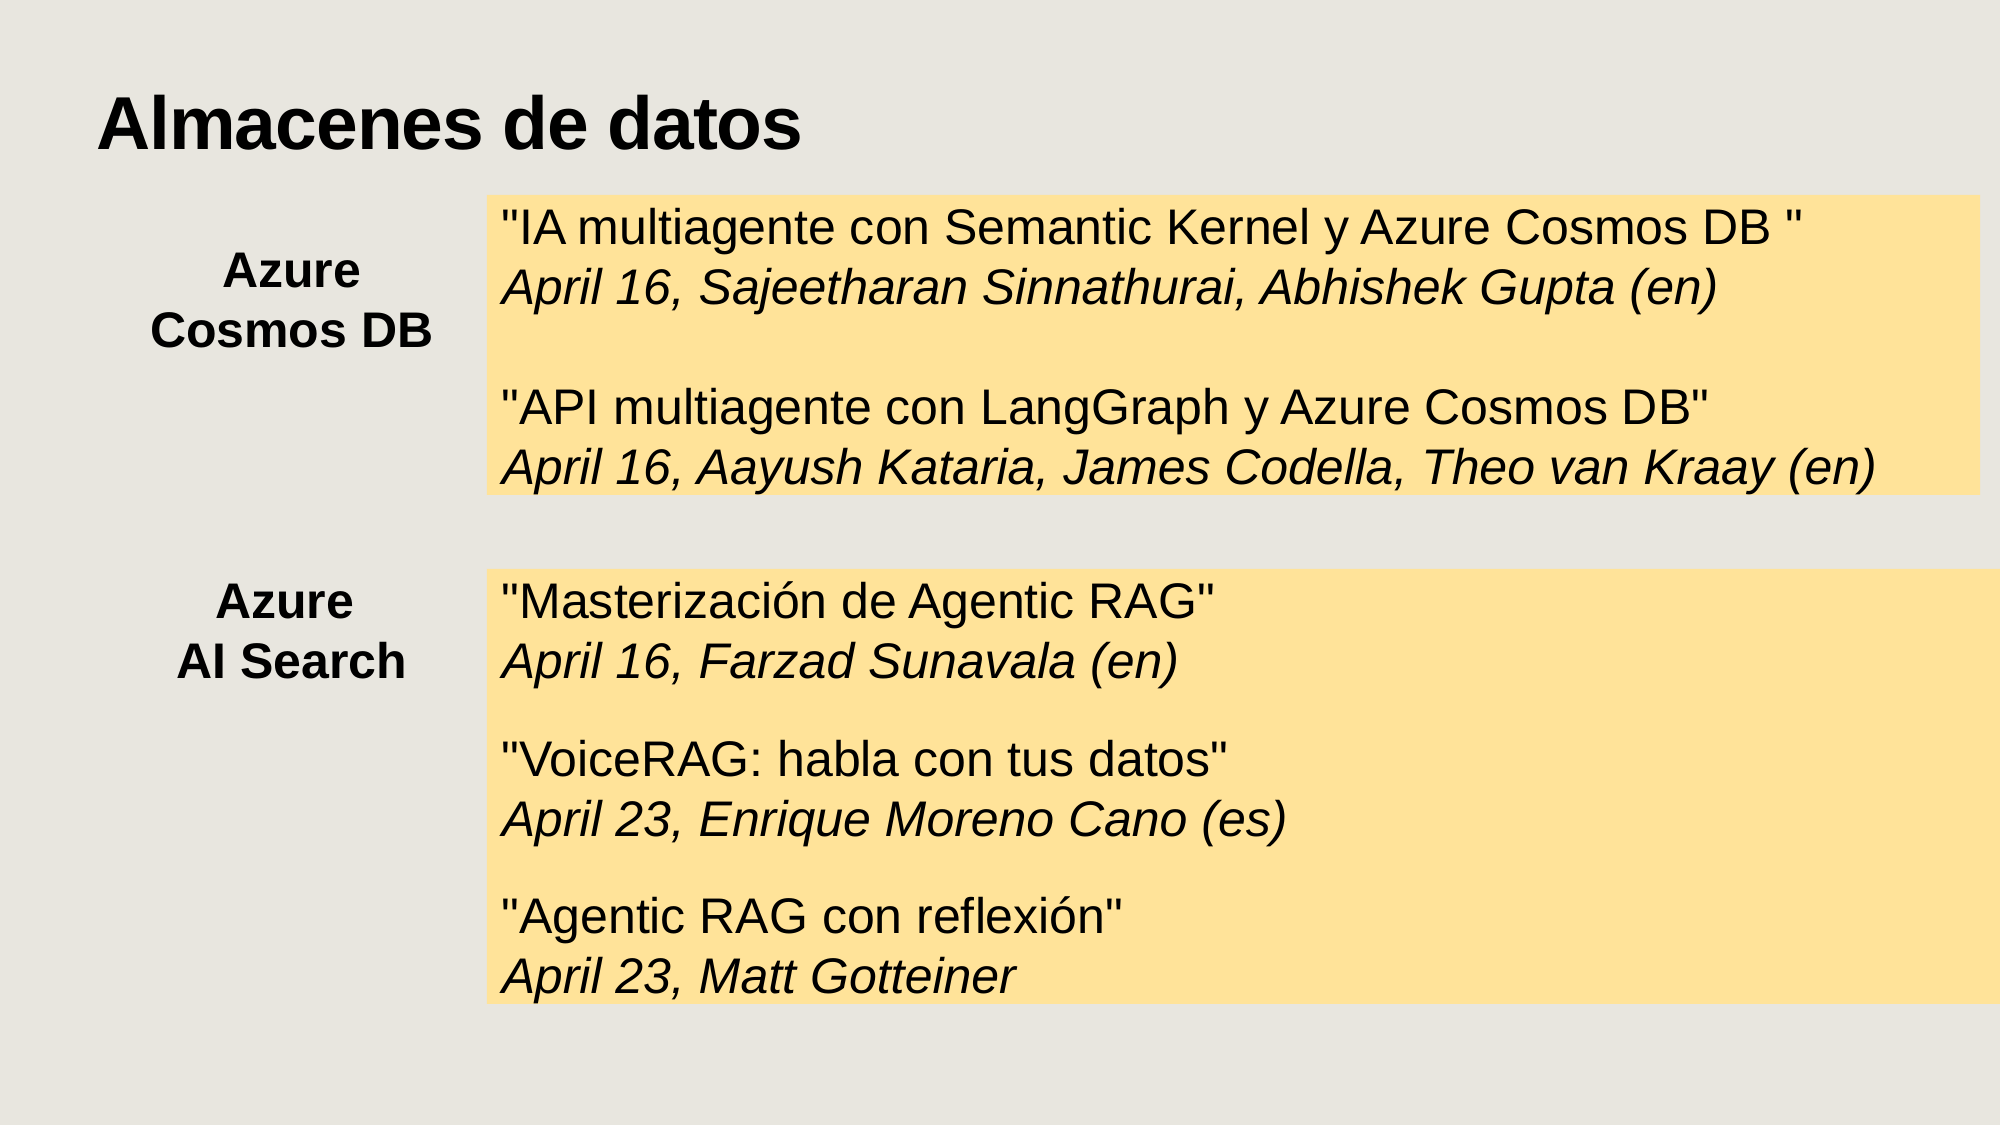

# Almacenes de datos
"IA multiagente con Semantic Kernel y Azure Cosmos DB "
April 16, Sajeetharan Sinnathurai, Abhishek Gupta (en)
"API multiagente con LangGraph y Azure Cosmos DB"
April 16, Aayush Kataria, James Codella, Theo van Kraay (en)
Azure
Cosmos DB
Azure
AI Search
"Masterización de Agentic RAG"
April 16, Farzad Sunavala (en)
"VoiceRAG: habla con tus datos"
April 23, Enrique Moreno Cano (es) 🩷
"Agentic RAG con reflexión"
April 23, Matt Gotteiner